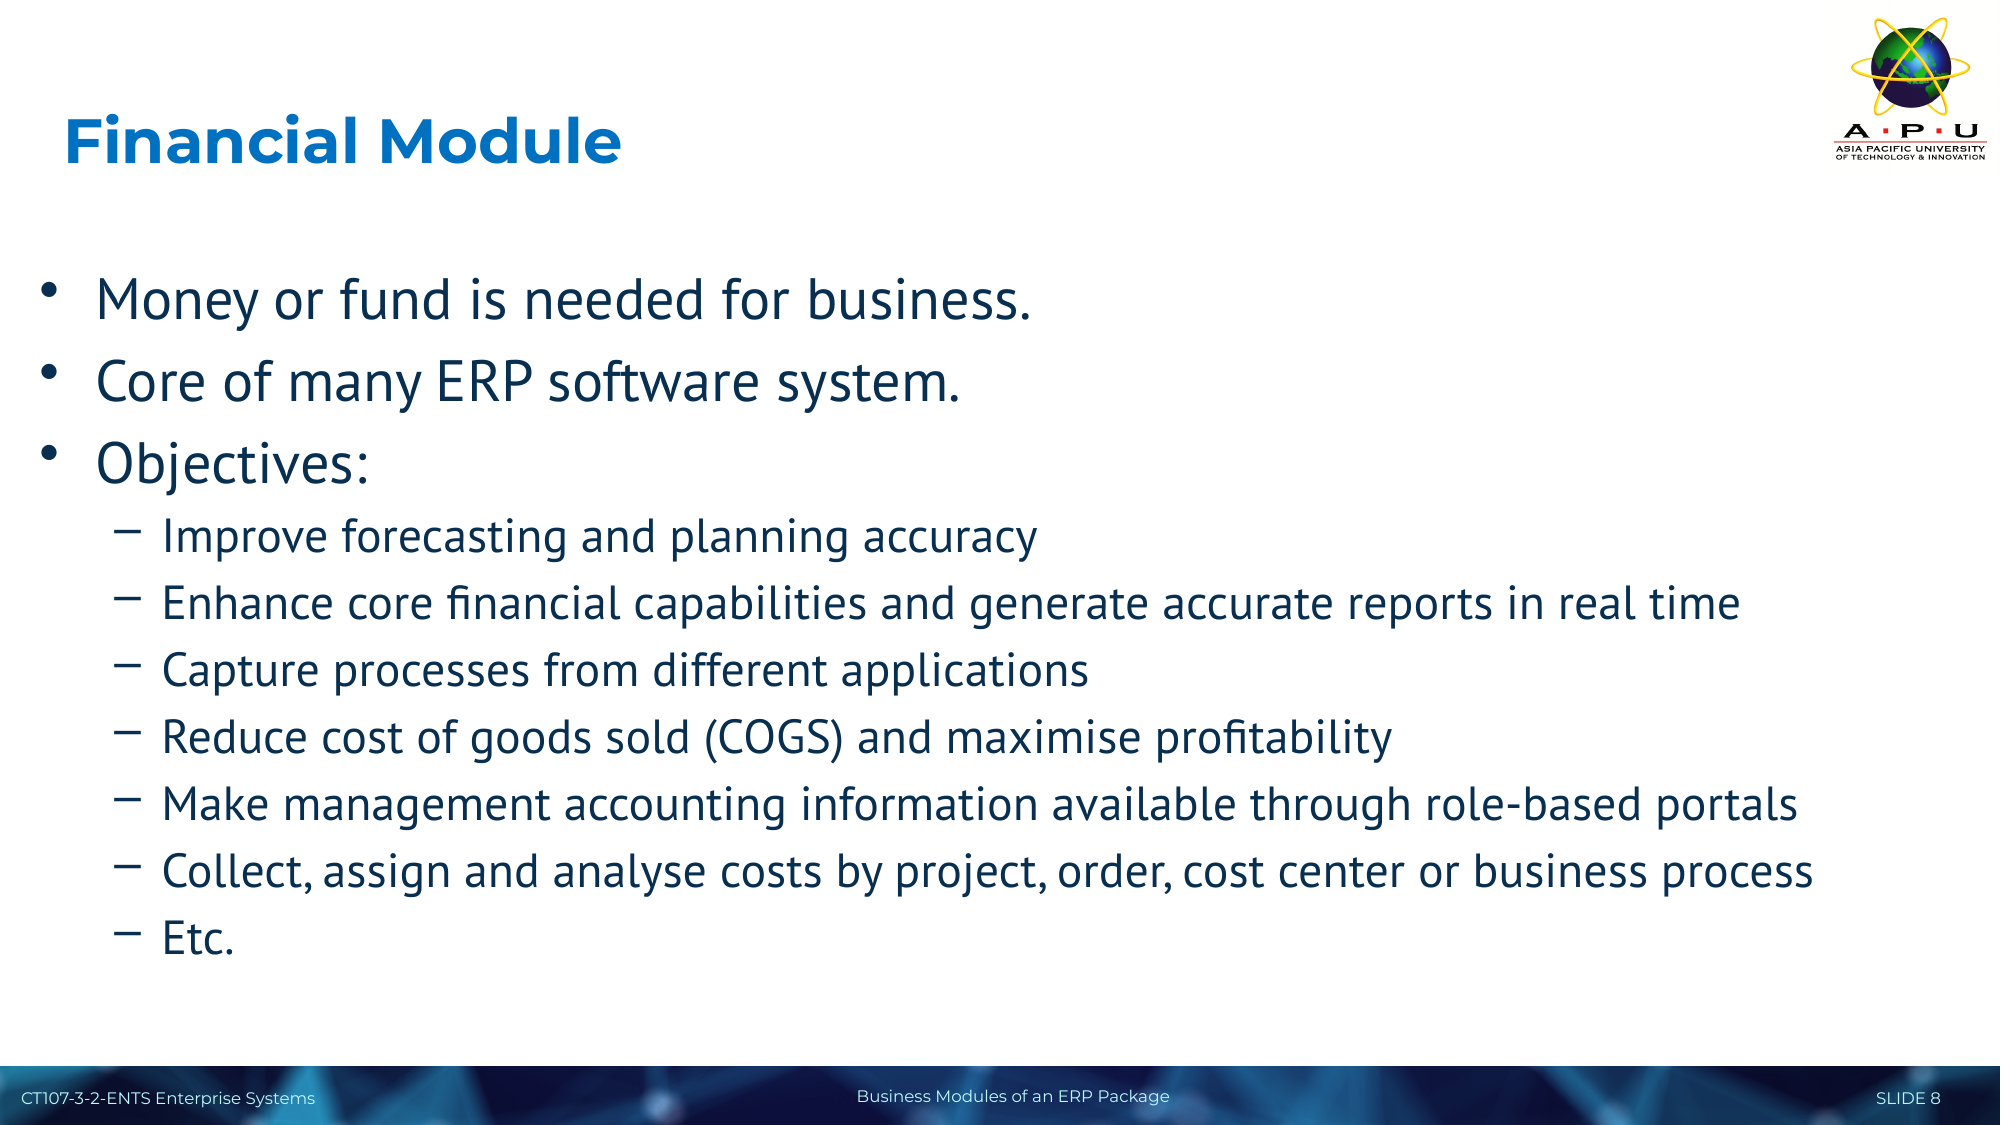

# Financial Module
Money or fund is needed for business.
Core of many ERP software system.
Objectives:
Improve forecasting and planning accuracy
Enhance core financial capabilities and generate accurate reports in real time
Capture processes from different applications
Reduce cost of goods sold (COGS) and maximise profitability
Make management accounting information available through role-based portals
Collect, assign and analyse costs by project, order, cost center or business process
Etc.